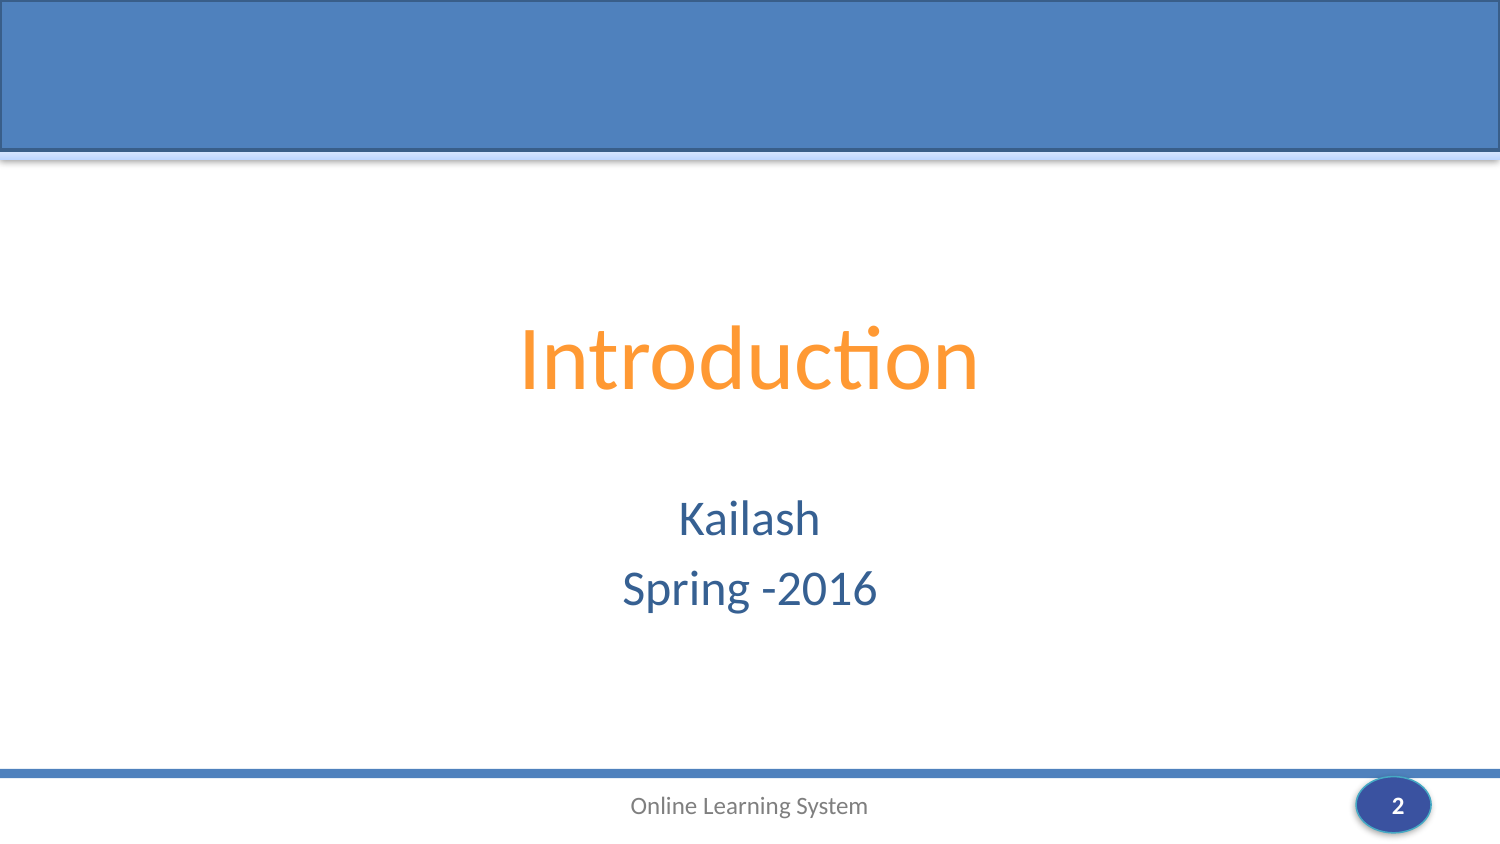

# Introduction
Kailash
Spring -2016
2
Online Learning System